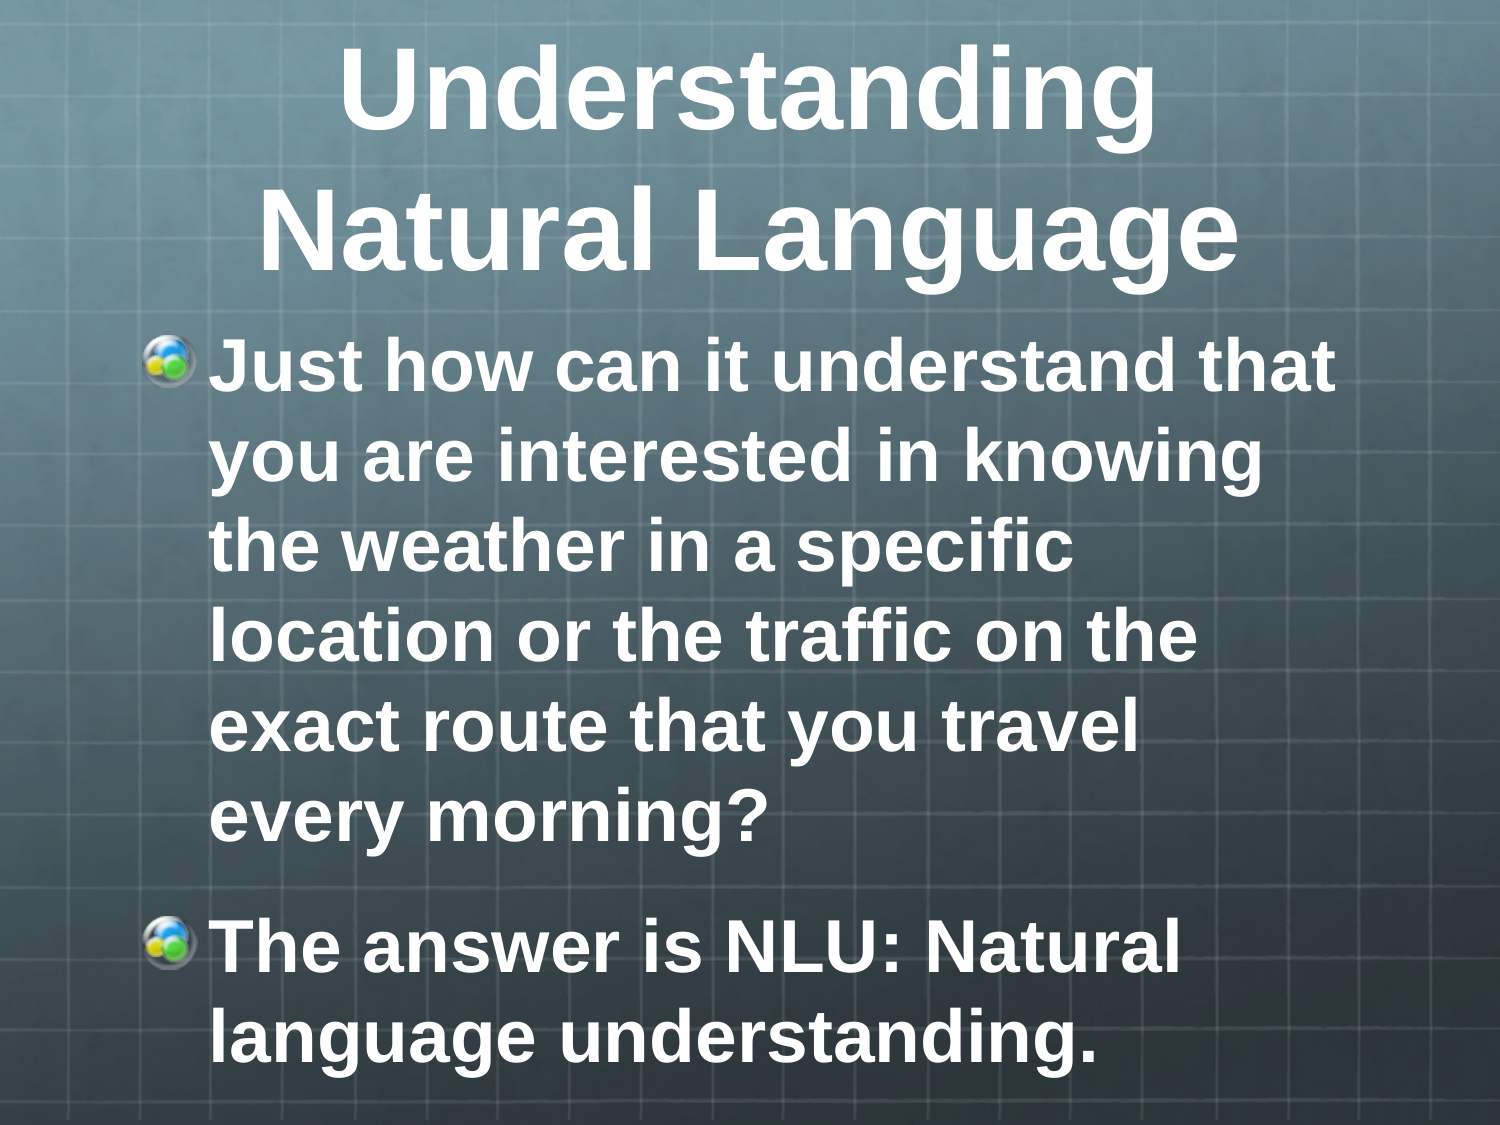

# Understanding Natural Language
Just how can it understand that you are interested in knowing the weather in a specific location or the traffic on the exact route that you travel every morning?
The answer is NLU: Natural language understanding.